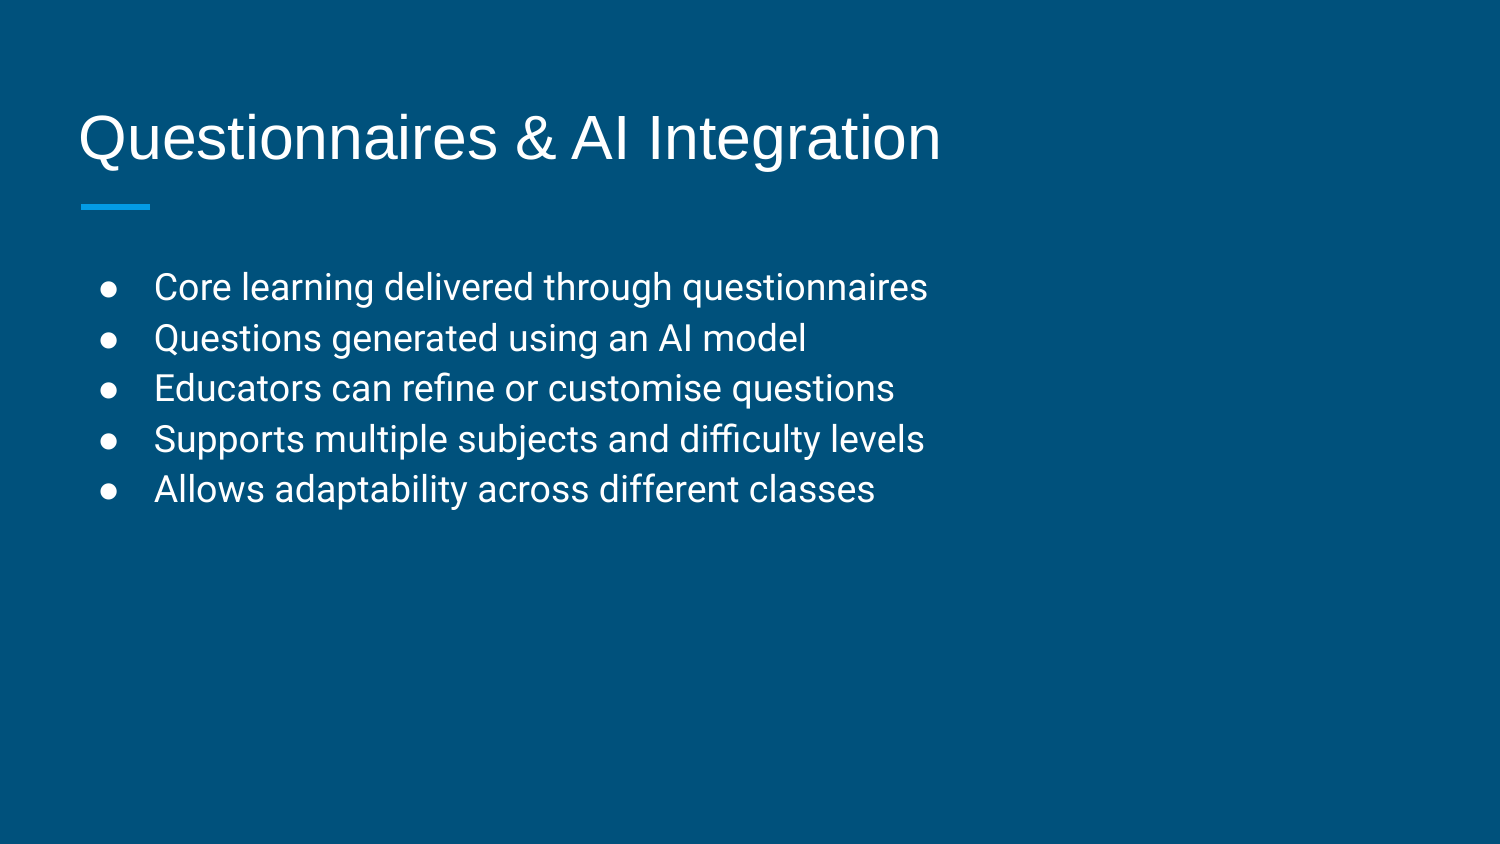

# Questionnaires & AI Integration
Core learning delivered through questionnaires
Questions generated using an AI model
Educators can refine or customise questions
Supports multiple subjects and difficulty levels
Allows adaptability across different classes